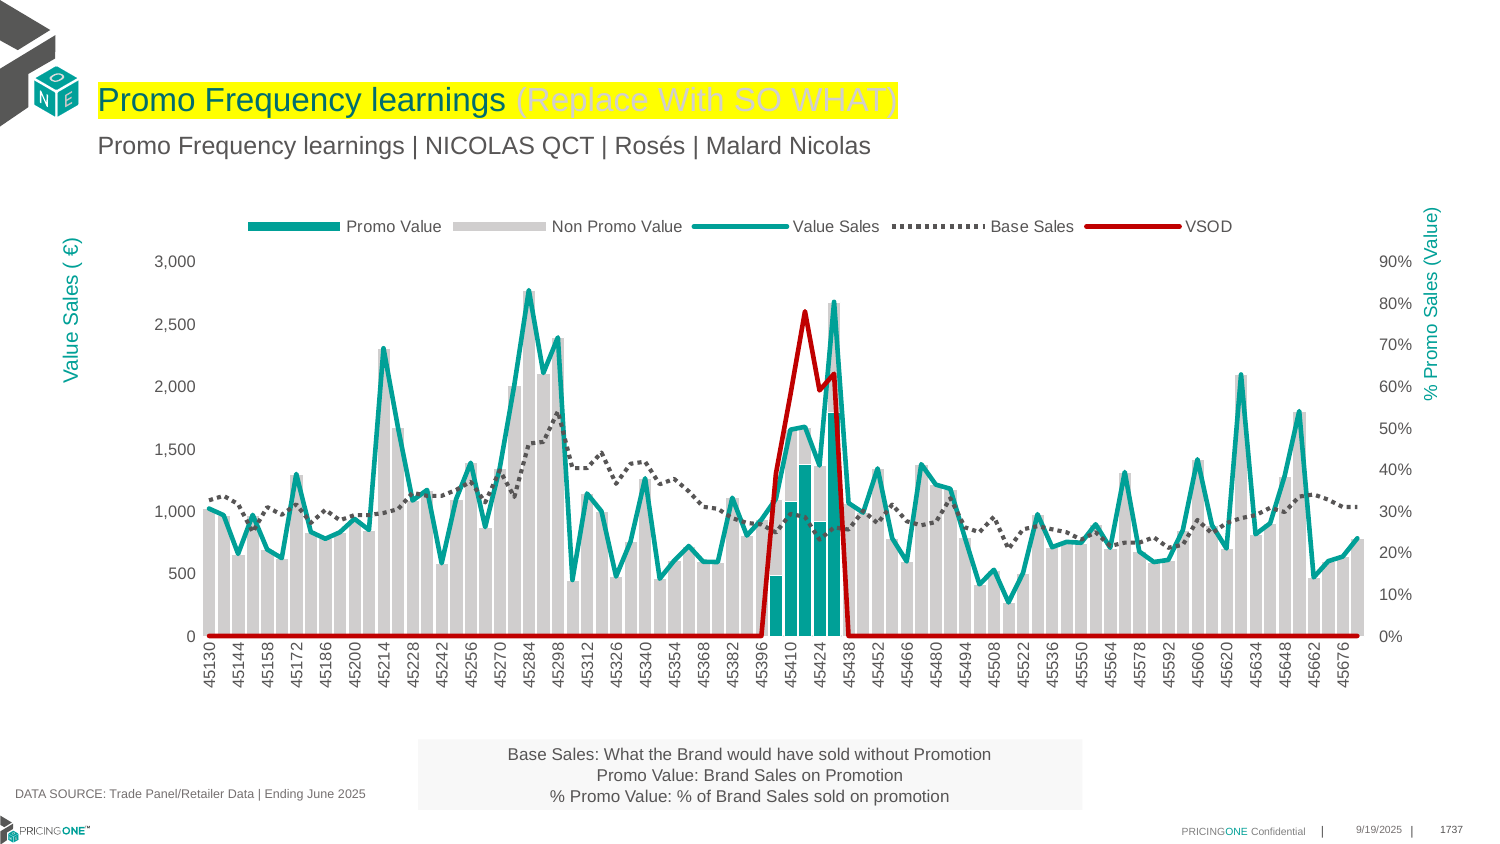

# Promo Frequency learnings (Replace With SO WHAT)
Promo Frequency learnings | NICOLAS QCT | Rosés | Malard Nicolas

### Chart

| Category | Promo Value | Non Promo Value | Value Sales | Base Sales | VSOD |
|---|---|---|---|---|---|
| 45130.0 | 0.0 | 1020.0 | 1020.0 | 1086.0 | 0.0 |
| 45137.0 | 0.0 | 967.0 | 967.0 | 1122.0 | 0.0 |
| 45144.0 | 0.0 | 657.0 | 657.0 | 1056.0 | 0.0 |
| 45151.0 | 0.0 | 969.0 | 969.0 | 832.0 | 0.0 |
| 45158.0 | 0.0 | 693.0 | 693.0 | 1032.0 | 0.0 |
| 45165.0 | 0.0 | 623.0 | 623.0 | 970.0 | 0.0 |
| 45172.0 | 0.0 | 1298.0 | 1298.0 | 1054.0 | 0.0 |
| 45179.0 | 0.0 | 833.0 | 833.0 | 905.0 | 0.0 |
| 45186.0 | 0.0 | 778.0 | 778.0 | 1010.0 | 0.0 |
| 45193.0 | 0.0 | 830.0 | 830.0 | 926.0 | 0.0 |
| 45200.0 | 0.0 | 938.0 | 938.0 | 968.0 | 0.0 |
| 45207.0 | 0.0 | 849.0 | 849.0 | 968.0 | 0.0 |
| 45214.0 | 0.0 | 2304.0 | 2304.0 | 985.0 | 0.0 |
| 45221.0 | 0.0 | 1668.0 | 1668.0 | 1015.0 | 0.0 |
| 45228.0 | 0.0 | 1084.0 | 1084.0 | 1146.0 | 0.0 |
| 45235.0 | 0.0 | 1169.0 | 1169.0 | 1122.0 | 0.0 |
| 45242.0 | 0.0 | 582.0 | 582.0 | 1122.0 | 0.0 |
| 45249.0 | 0.0 | 1096.0 | 1096.0 | 1169.0 | 0.0 |
| 45256.0 | 0.0 | 1387.0 | 1387.0 | 1236.0 | 0.0 |
| 45263.0 | 0.0 | 872.0 | 872.0 | 1069.0 | 0.0 |
| 45270.0 | 0.0 | 1346.0 | 1346.0 | 1326.0 | 0.0 |
| 45277.0 | 0.0 | 2010.0 | 2010.0 | 1113.0 | 0.0 |
| 45284.0 | 0.0 | 2770.0 | 2770.0 | 1541.0 | 0.0 |
| 45291.0 | 0.0 | 2106.0 | 2106.0 | 1554.0 | 0.0 |
| 45298.0 | 0.0 | 2391.0 | 2391.0 | 1799.0 | 0.0 |
| 45305.0 | 0.0 | 448.0 | 448.0 | 1344.0 | 0.0 |
| 45312.0 | 0.0 | 1141.0 | 1141.0 | 1344.0 | 0.0 |
| 45319.0 | 0.0 | 998.0 | 998.0 | 1469.0 | 0.0 |
| 45326.0 | 0.0 | 476.0 | 476.0 | 1219.0 | 0.0 |
| 45333.0 | 0.0 | 756.0 | 756.0 | 1379.0 | 0.0 |
| 45340.0 | 0.0 | 1263.0 | 1263.0 | 1396.0 | 0.0 |
| 45347.0 | 0.0 | 458.0 | 458.0 | 1215.0 | 0.0 |
| 45354.0 | 0.0 | 603.0 | 603.0 | 1258.0 | 0.0 |
| 45361.0 | 0.0 | 720.0 | 720.0 | 1158.0 | 0.0 |
| 45368.0 | 0.0 | 594.0 | 594.0 | 1034.0 | 0.0 |
| 45375.0 | 0.0 | 592.0 | 592.0 | 1018.0 | 0.0 |
| 45382.0 | 0.0 | 1107.0 | 1107.0 | 943.0 | 0.0 |
| 45389.0 | 0.0 | 804.0 | 804.0 | 905.0 | 0.0 |
| 45396.0 | 0.0 | 931.0 | 931.0 | 893.0 | 0.0 |
| 45403.0 | 482.0 | 616.0 | 1098.0 | 828.0 | 0.39 |
| 45410.0 | 1076.0 | 576.0 | 1652.0 | 977.0 | 0.58 |
| 45417.0 | 1374.0 | 301.0 | 1675.0 | 953.0 | 0.78 |
| 45424.0 | 915.0 | 450.0 | 1365.0 | 771.0 | 0.59 |
| 45431.0 | 1788.0 | 888.0 | 2676.0 | 869.0 | 0.63 |
| 45438.0 | 0.0 | 1064.0 | 1064.0 | 852.0 | 0.0 |
| 45445.0 | 0.0 | 987.0 | 987.0 | 1002.0 | 0.0 |
| 45452.0 | 0.0 | 1342.0 | 1342.0 | 902.0 | 0.0 |
| 45459.0 | 0.0 | 782.0 | 782.0 | 1052.0 | 0.0 |
| 45466.0 | 0.0 | 596.0 | 596.0 | 918.0 | 0.0 |
| 45473.0 | 0.0 | 1376.0 | 1376.0 | 886.0 | 0.0 |
| 45480.0 | 0.0 | 1212.0 | 1212.0 | 912.0 | 0.0 |
| 45487.0 | 0.0 | 1178.0 | 1178.0 | 1103.0 | 0.0 |
| 45494.0 | 0.0 | 786.0 | 786.0 | 870.0 | 0.0 |
| 45501.0 | 0.0 | 413.0 | 413.0 | 830.0 | 0.0 |
| 45508.0 | 0.0 | 530.0 | 530.0 | 954.0 | 0.0 |
| 45515.0 | 0.0 | 268.0 | 268.0 | 696.0 | 0.0 |
| 45522.0 | 0.0 | 504.0 | 504.0 | 854.0 | 0.0 |
| 45529.0 | 0.0 | 975.0 | 975.0 | 879.0 | 0.0 |
| 45536.0 | 0.0 | 711.0 | 711.0 | 854.0 | 0.0 |
| 45543.0 | 0.0 | 753.0 | 753.0 | 830.0 | 0.0 |
| 45550.0 | 0.0 | 746.0 | 746.0 | 771.0 | 0.0 |
| 45557.0 | 0.0 | 894.0 | 894.0 | 830.0 | 0.0 |
| 45564.0 | 0.0 | 706.0 | 706.0 | 721.0 | 0.0 |
| 45571.0 | 0.0 | 1313.0 | 1313.0 | 747.0 | 0.0 |
| 45578.0 | 0.0 | 676.0 | 676.0 | 747.0 | 0.0 |
| 45585.0 | 0.0 | 592.0 | 592.0 | 790.0 | 0.0 |
| 45592.0 | 0.0 | 609.0 | 609.0 | 706.0 | 0.0 |
| 45599.0 | 0.0 | 849.0 | 849.0 | 730.0 | 0.0 |
| 45606.0 | 0.0 | 1415.0 | 1415.0 | 929.0 | 0.0 |
| 45613.0 | 0.0 | 888.0 | 888.0 | 821.0 | 0.0 |
| 45620.0 | 0.0 | 700.0 | 700.0 | 905.0 | 0.0 |
| 45627.0 | 0.0 | 2094.0 | 2094.0 | 943.0 | 0.0 |
| 45634.0 | 0.0 | 814.0 | 814.0 | 967.0 | 0.0 |
| 45641.0 | 0.0 | 902.0 | 902.0 | 1026.0 | 0.0 |
| 45648.0 | 0.0 | 1281.0 | 1281.0 | 992.0 | 0.0 |
| 45655.0 | 0.0 | 1801.0 | 1801.0 | 1116.0 | 0.0 |
| 45662.0 | 0.0 | 469.0 | 469.0 | 1133.0 | 0.0 |
| 45669.0 | 0.0 | 599.0 | 599.0 | 1091.0 | 0.0 |
| 45676.0 | 0.0 | 636.0 | 636.0 | 1032.0 | 0.0 |
| 45683.0 | 0.0 | 782.0 | 782.0 | 1032.0 | 0.0 |
% Promo Sales (Value)
Value Sales ( €)
Base Sales: What the Brand would have sold without Promotion
Promo Value: Brand Sales on Promotion
% Promo Value: % of Brand Sales sold on promotion
DATA SOURCE: Trade Panel/Retailer Data | Ending June 2025

9/19/2025
1737